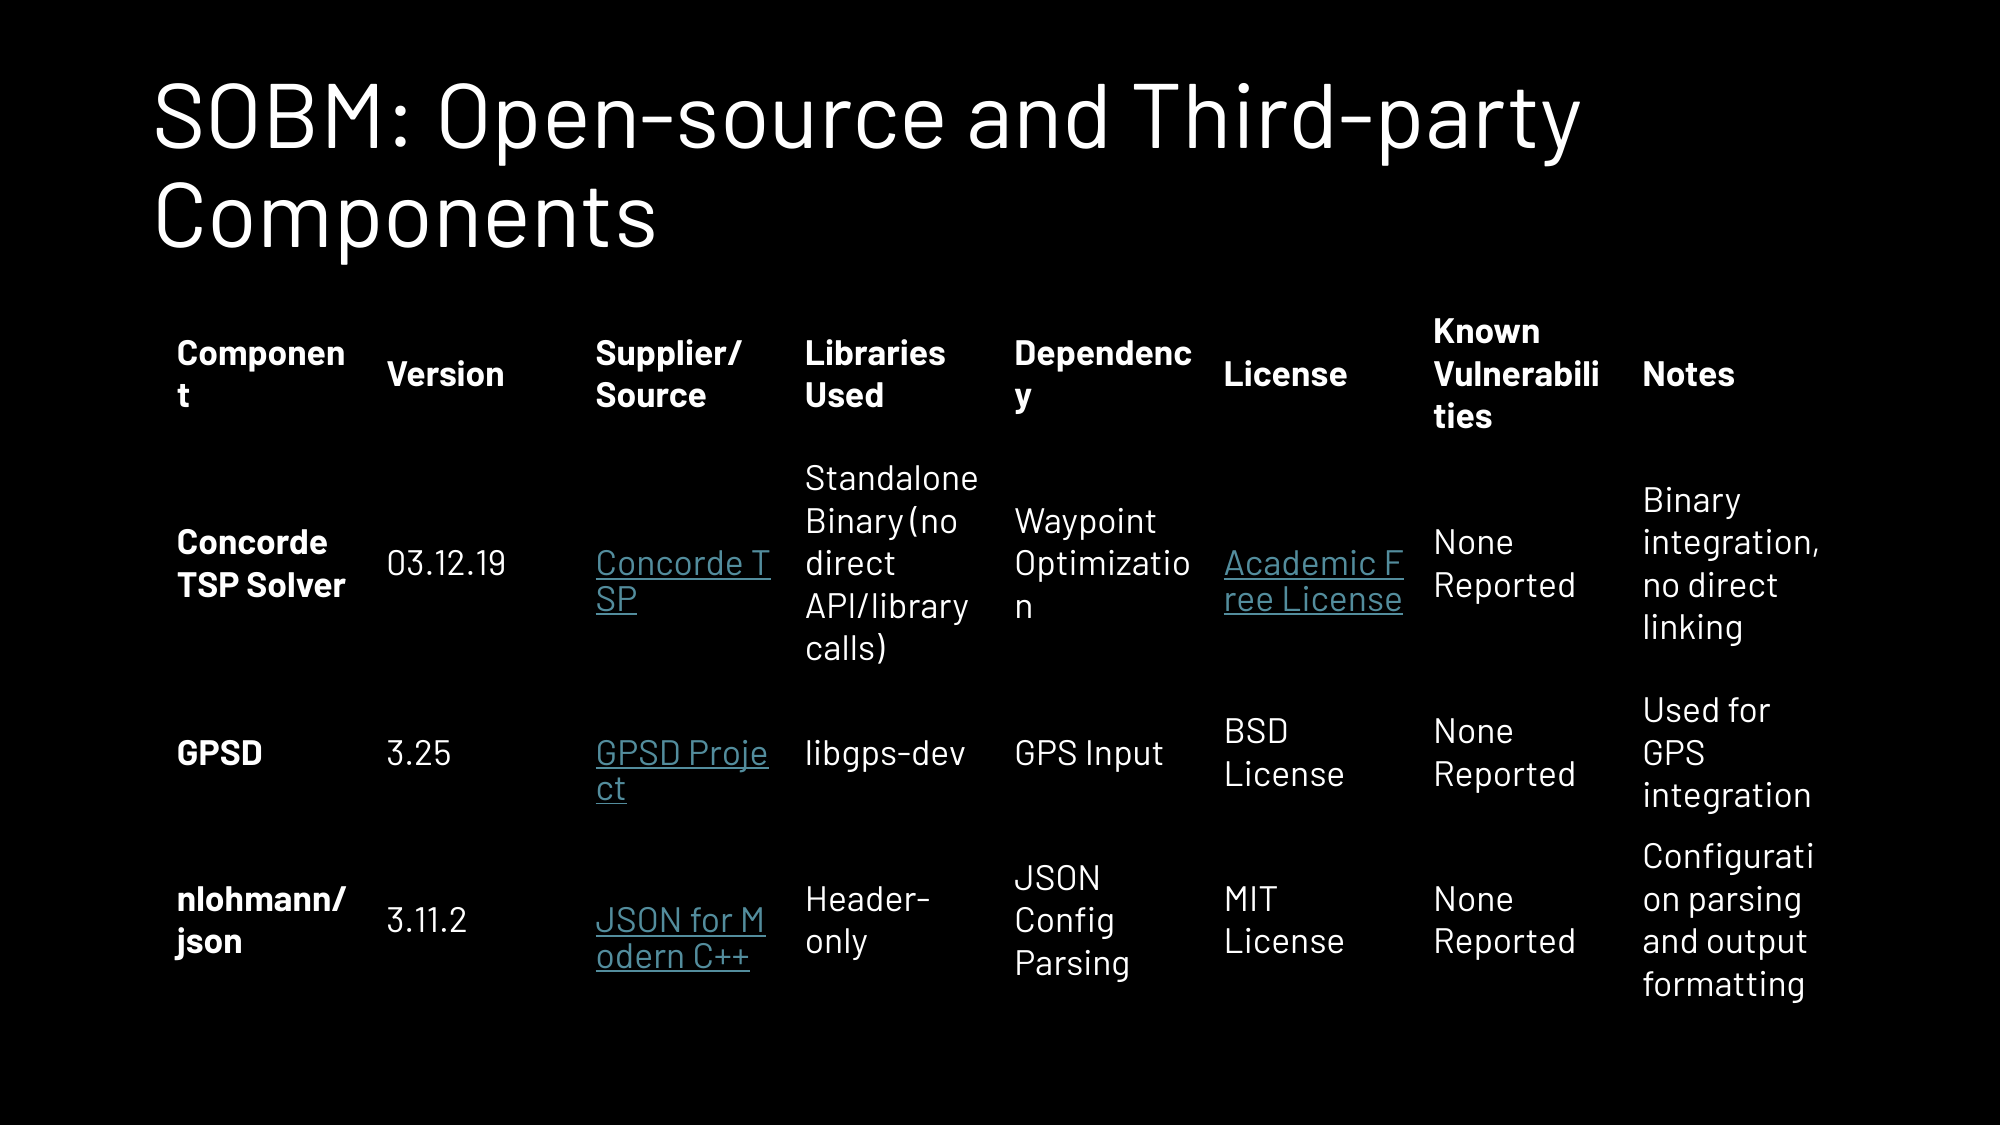

# SOBM: Open-source and Third-party Components
| Component | Version | Supplier/Source | Libraries Used | Dependency | License | Known Vulnerabilities | Notes |
| --- | --- | --- | --- | --- | --- | --- | --- |
| Concorde TSP Solver | 03.12.19 | Concorde TSP | Standalone Binary (no direct API/library calls) | Waypoint Optimization | Academic Free License | None Reported | Binary integration, no direct linking |
| GPSD | 3.25 | GPSD Project | libgps-dev | GPS Input | BSD License | None Reported | Used for GPS integration |
| nlohmann/json | 3.11.2 | JSON for Modern C++ | Header-only | JSON Config Parsing | MIT License | None Reported | Configuration parsing and output formatting |